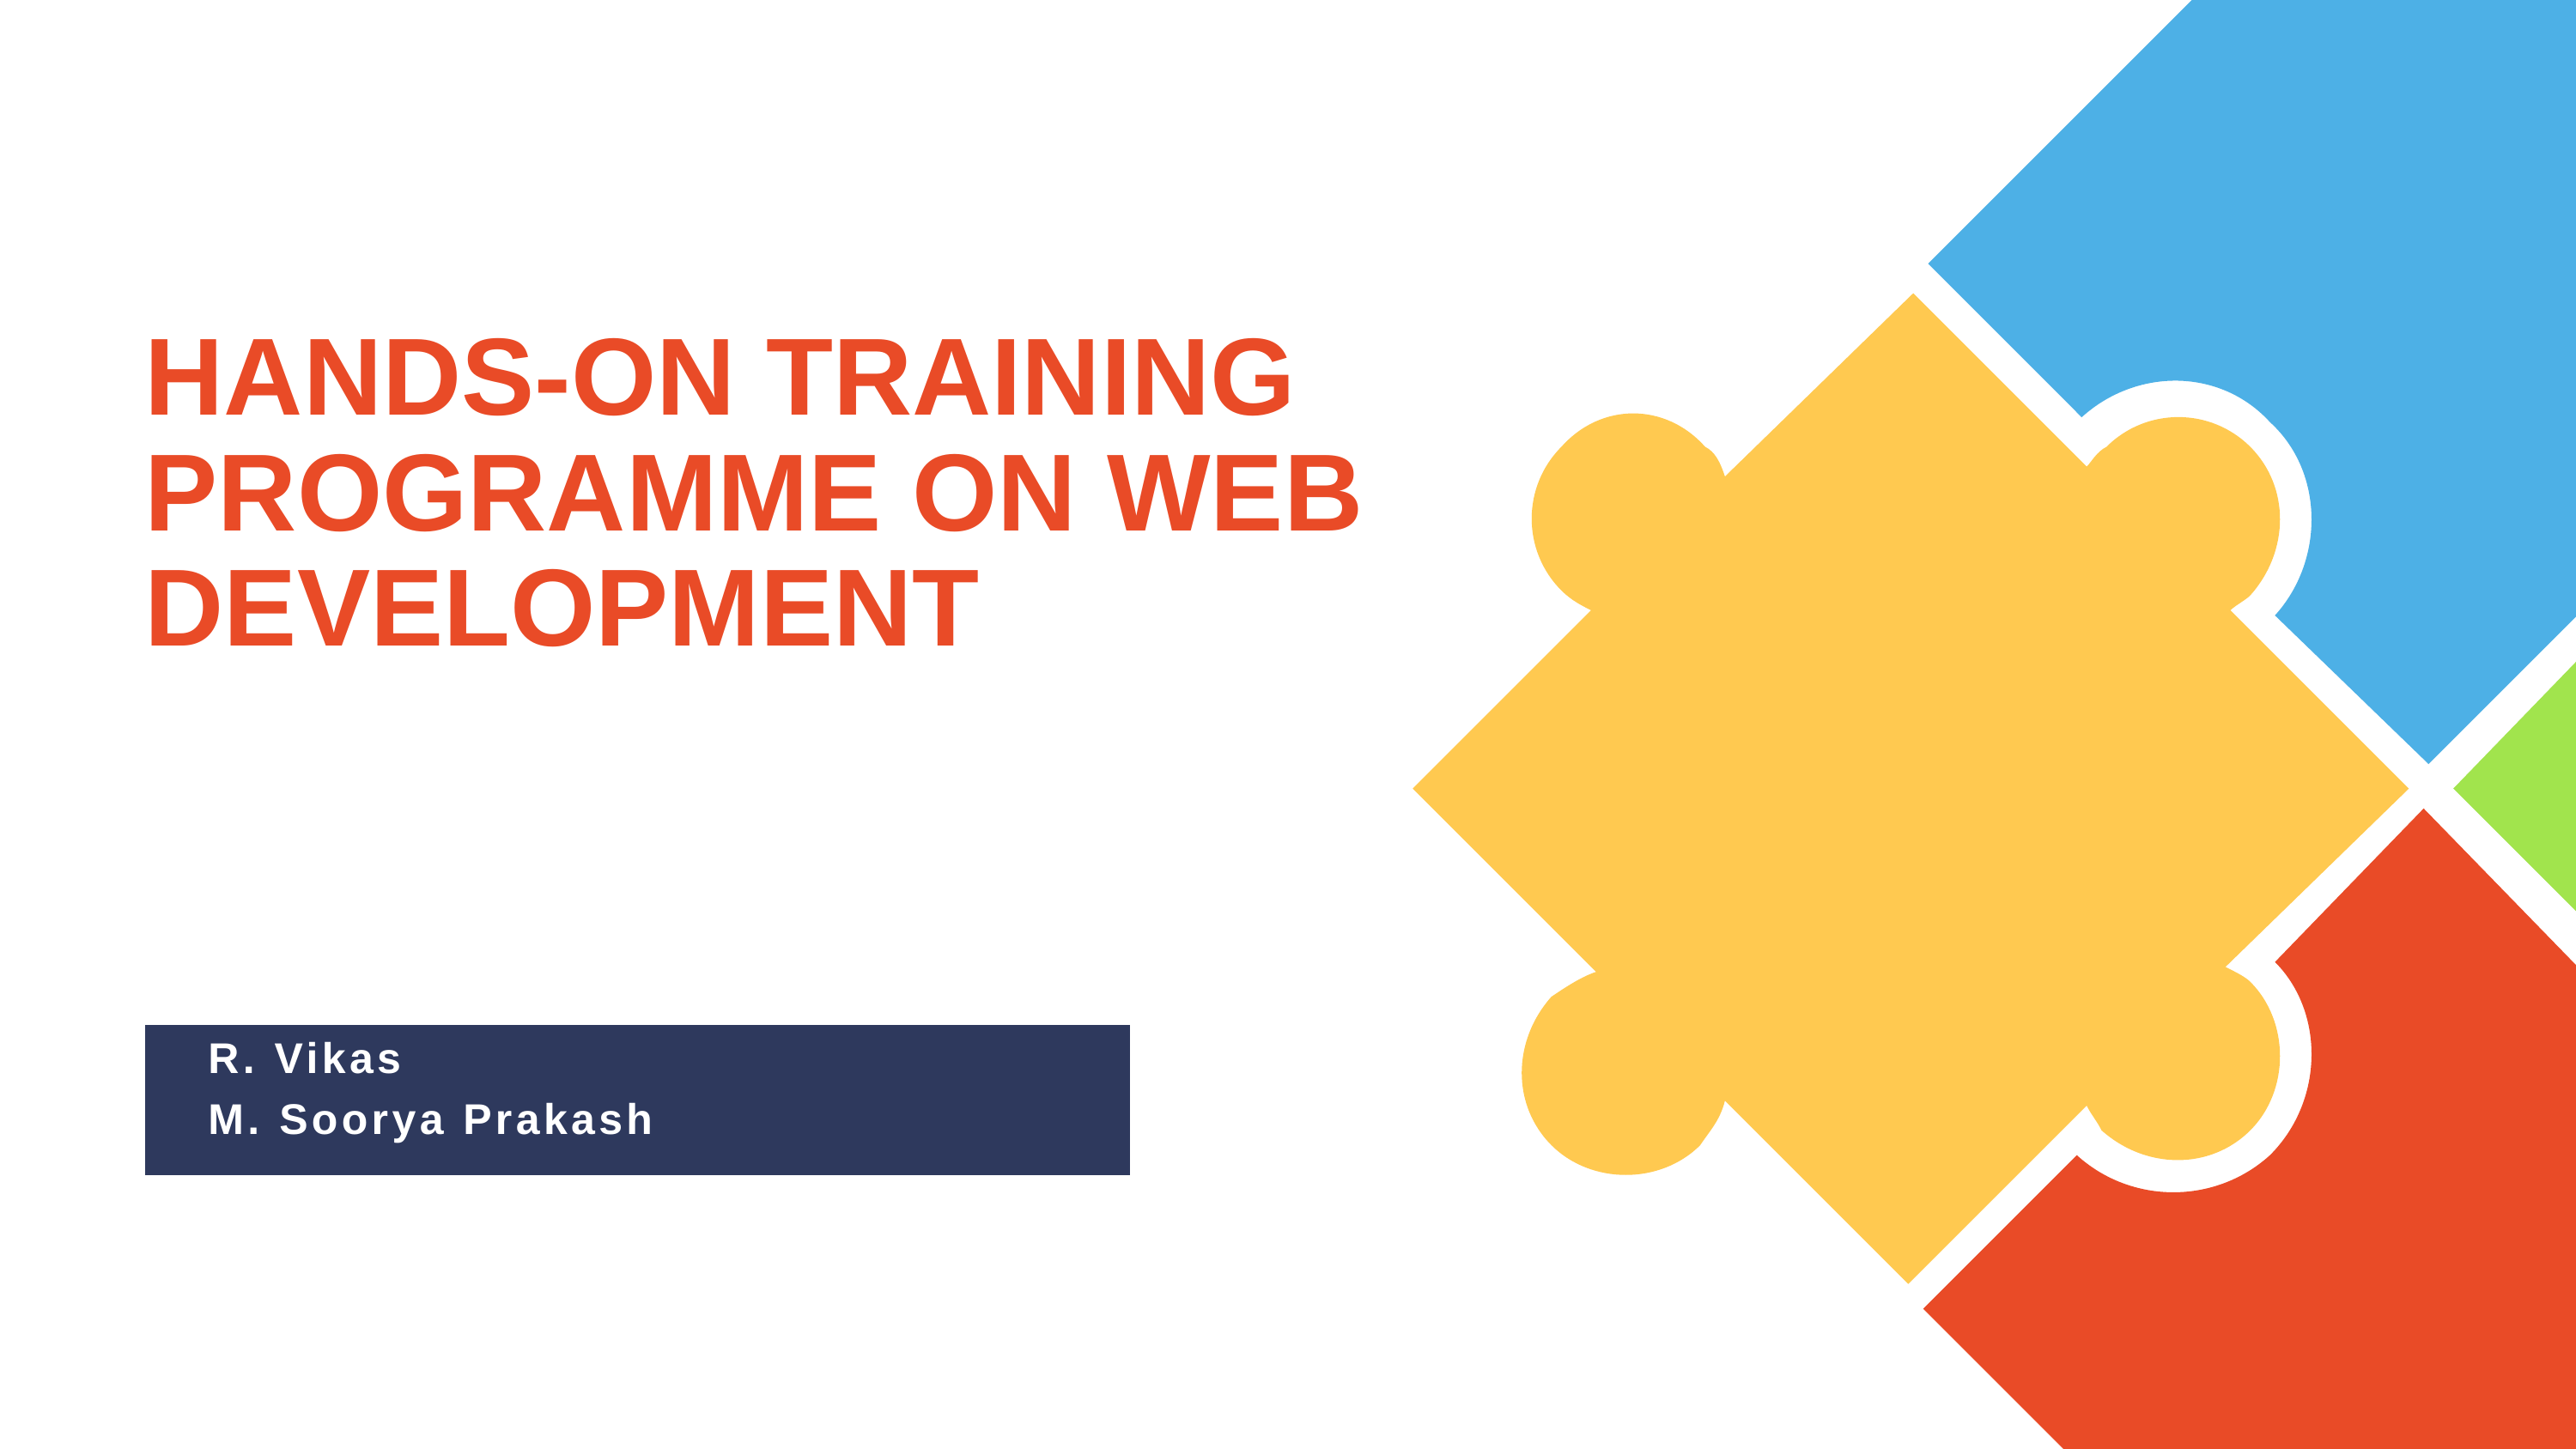

HANDS-ON TRAINING PROGRAMME ON WEB DEVELOPMENT

    R. Vikas
    M. Soorya Prakash